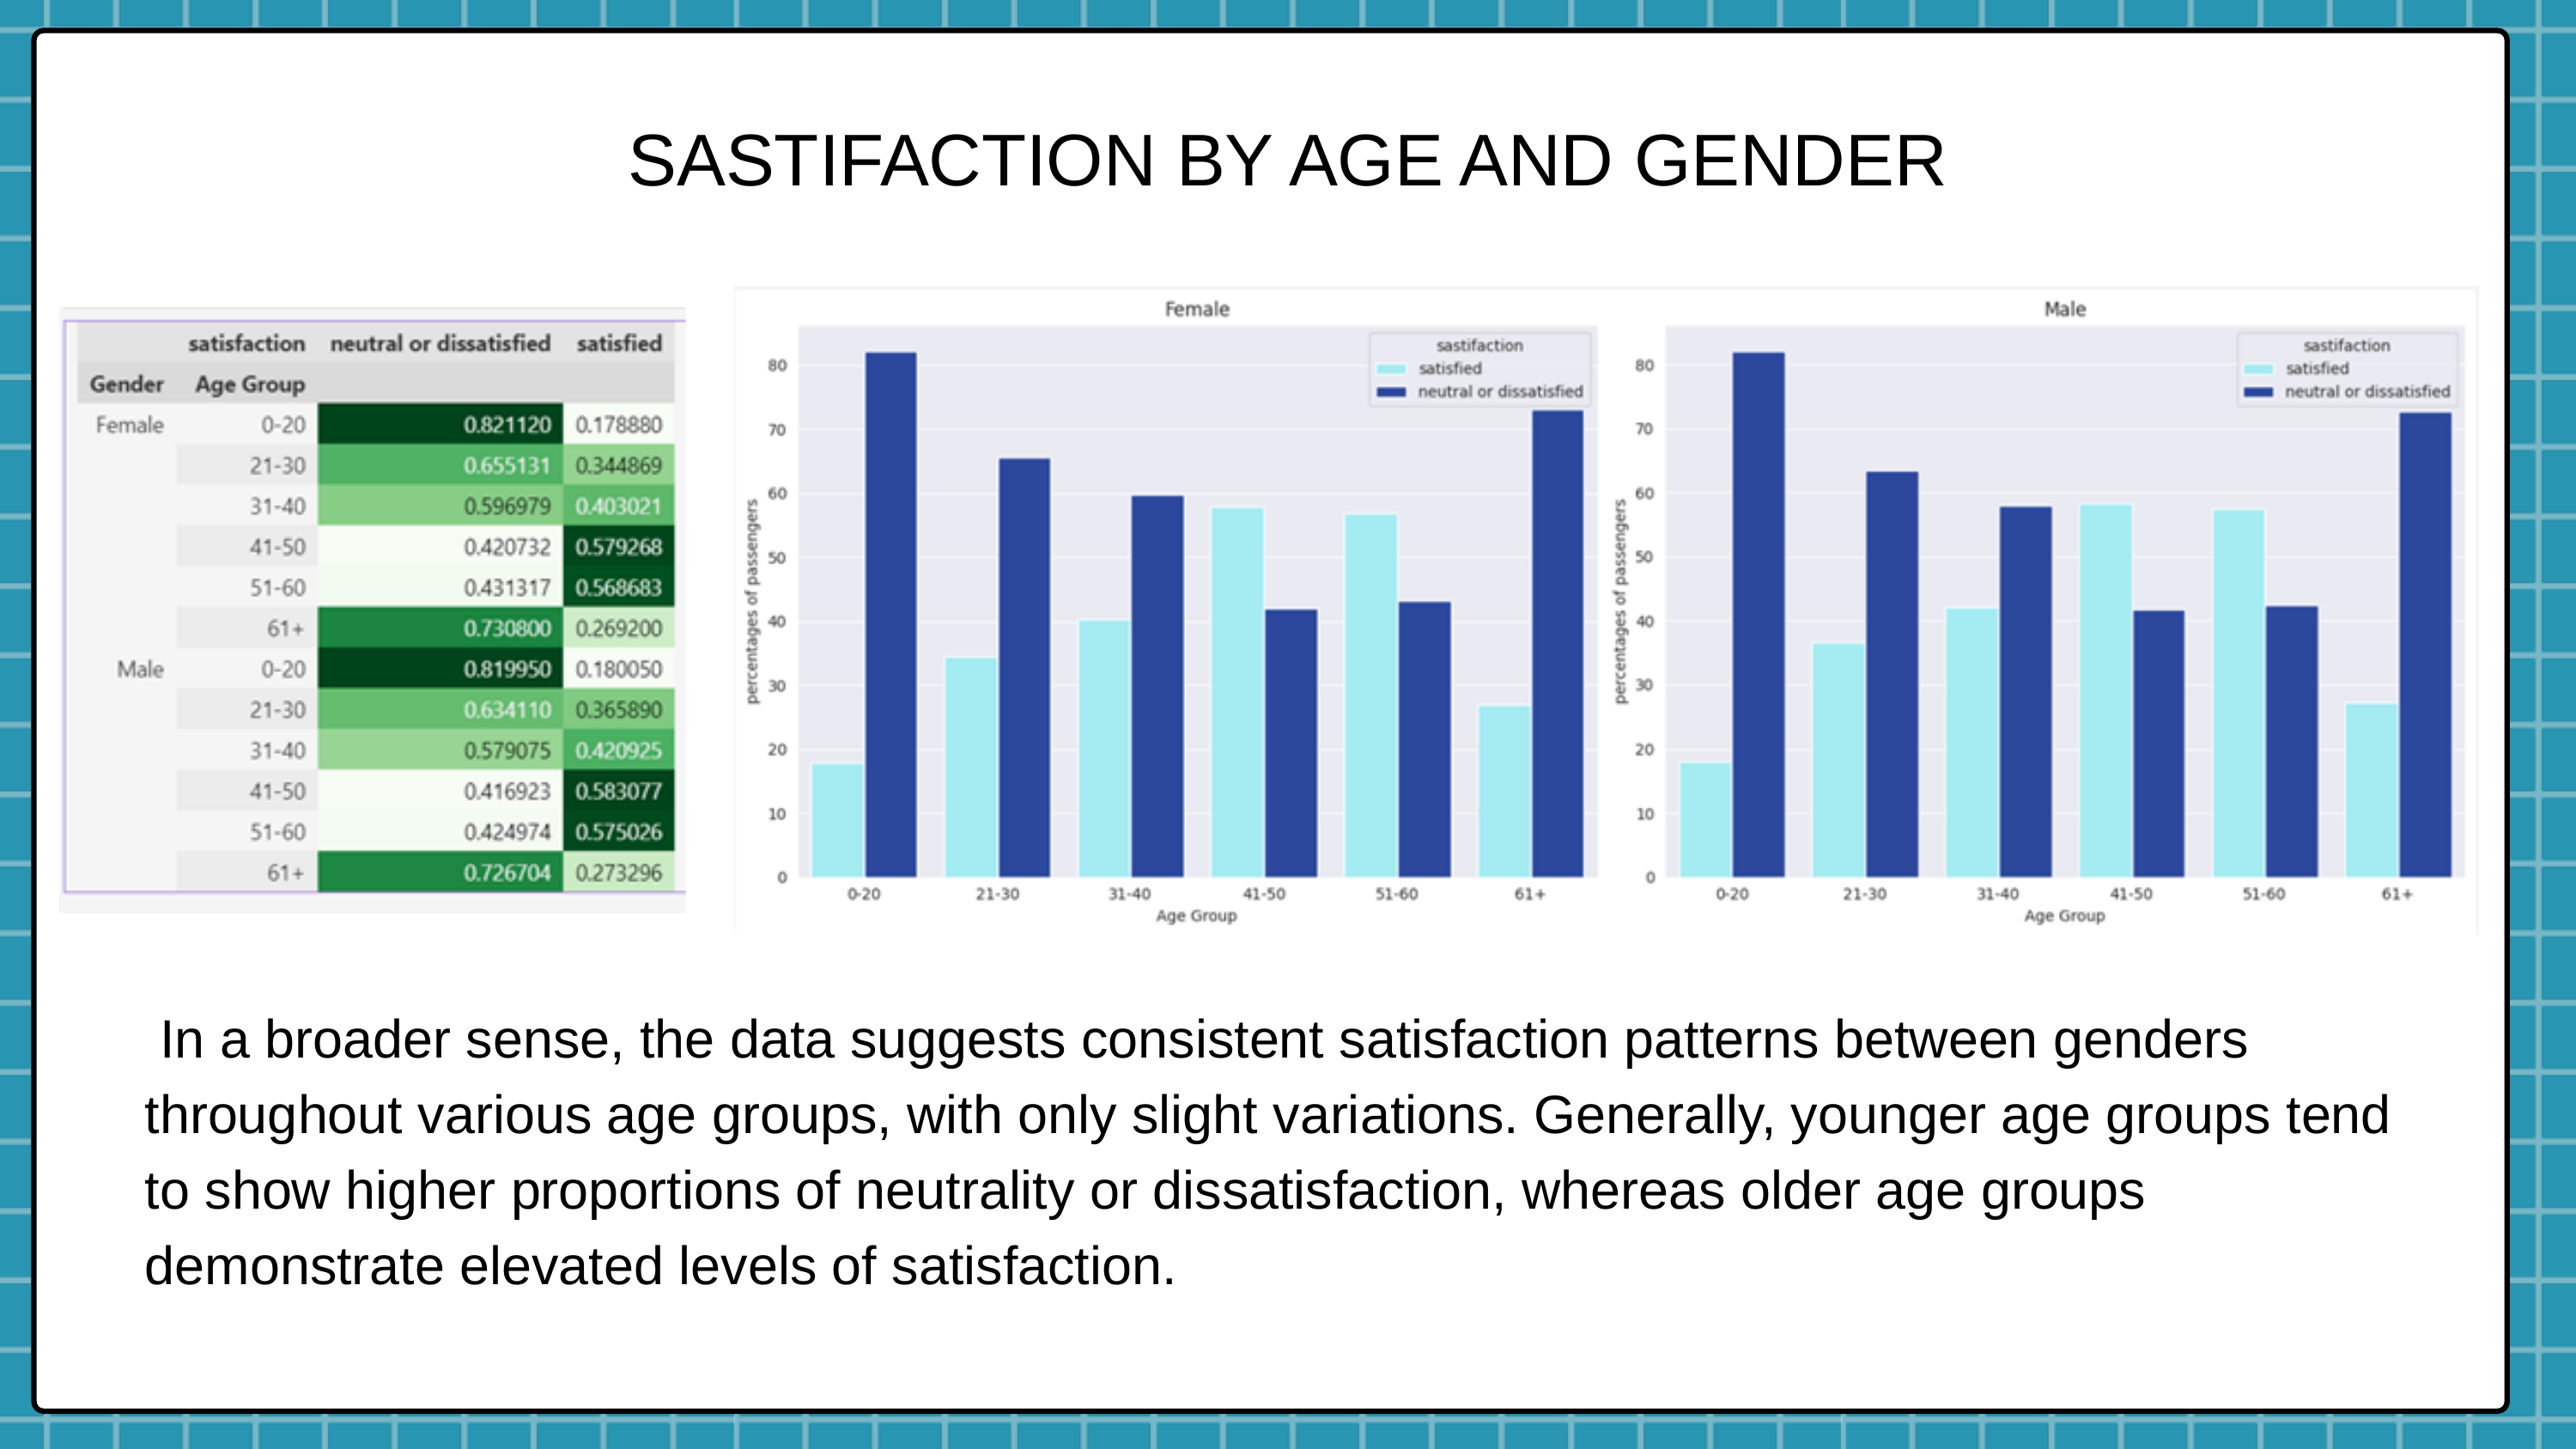

SASTIFACTION BY AGE AND GENDER

 In a broader sense, the data suggests consistent satisfaction patterns between genders throughout various age groups, with only slight variations. Generally, younger age groups tend to show higher proportions of neutrality or dissatisfaction, whereas older age groups demonstrate elevated levels of satisfaction.